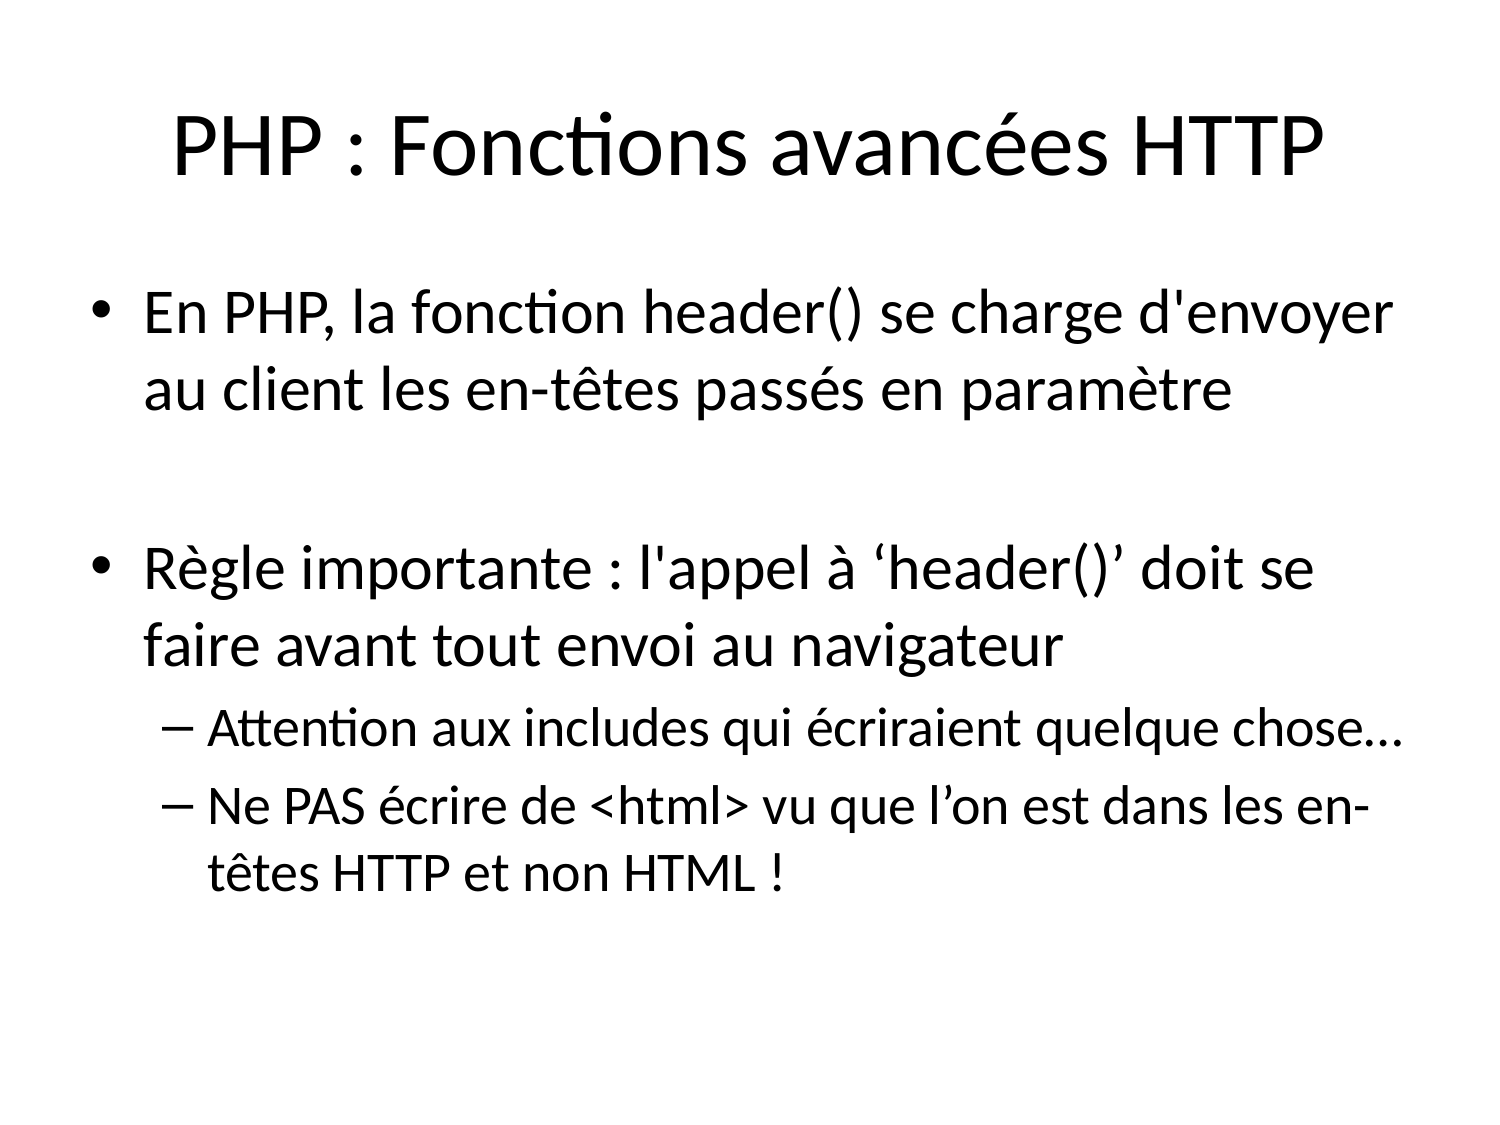

# PHP : Fonctions avancées HTTP
En PHP, la fonction header() se charge d'envoyer au client les en-têtes passés en paramètre

Règle importante : l'appel à ‘header()’ doit se faire avant tout envoi au navigateur
Attention aux includes qui écriraient quelque chose…
Ne PAS écrire de <html> vu que l’on est dans les en-têtes HTTP et non HTML !